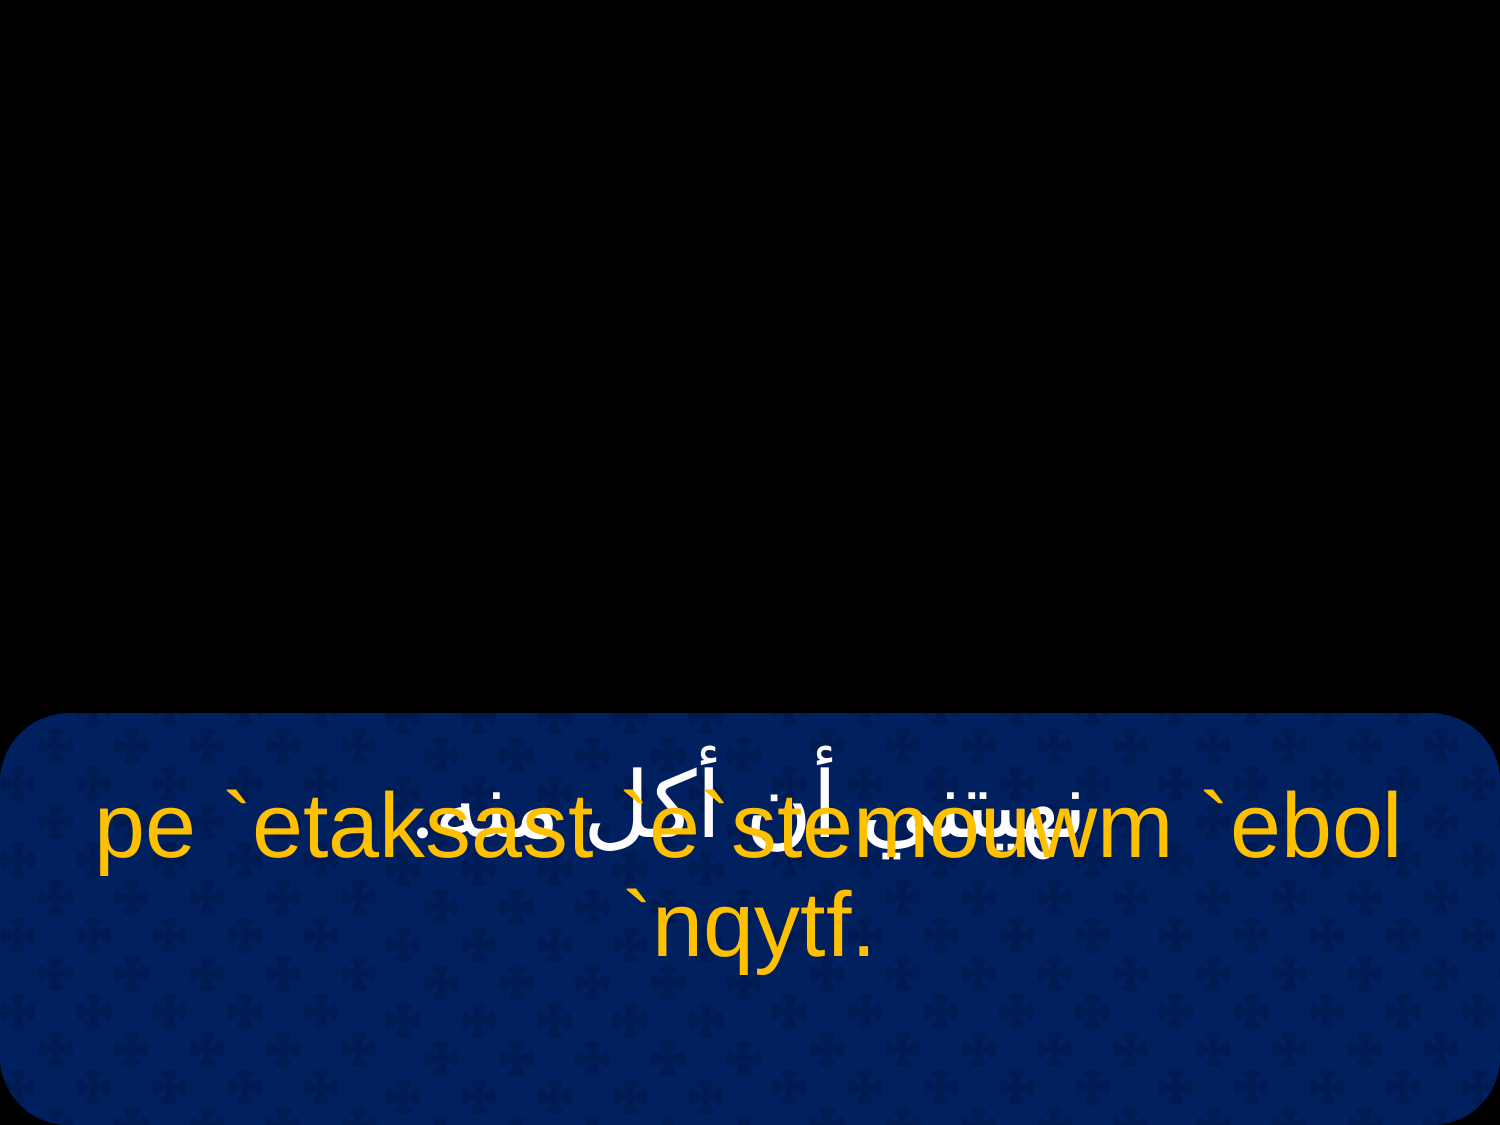

# نهيتني أن أكل منه.
pe `etaksast `e`stemouwm `ebol `nqytf.